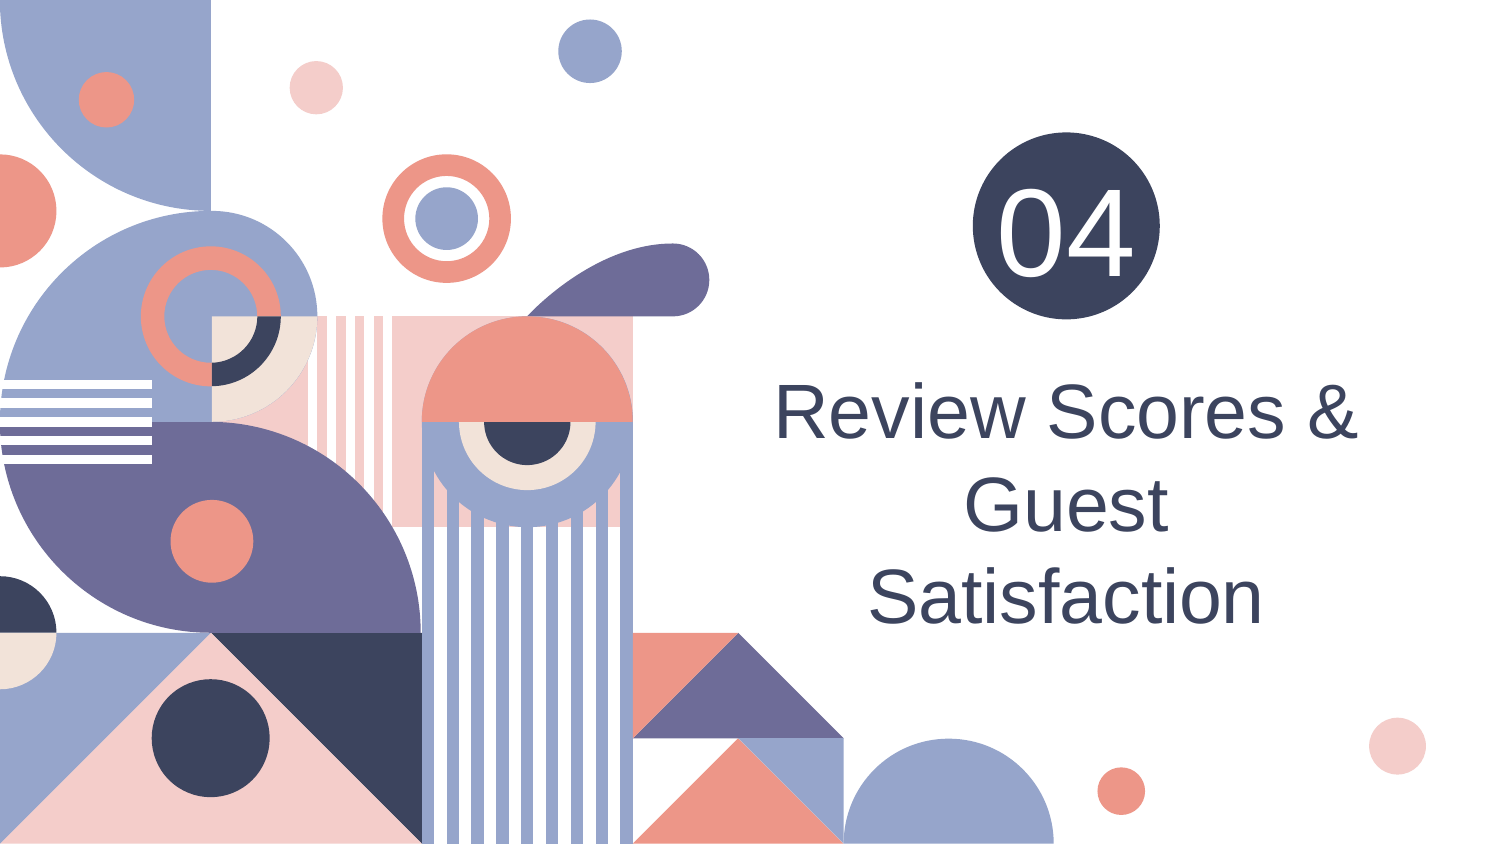

04
# Review Scores & Guest Satisfaction